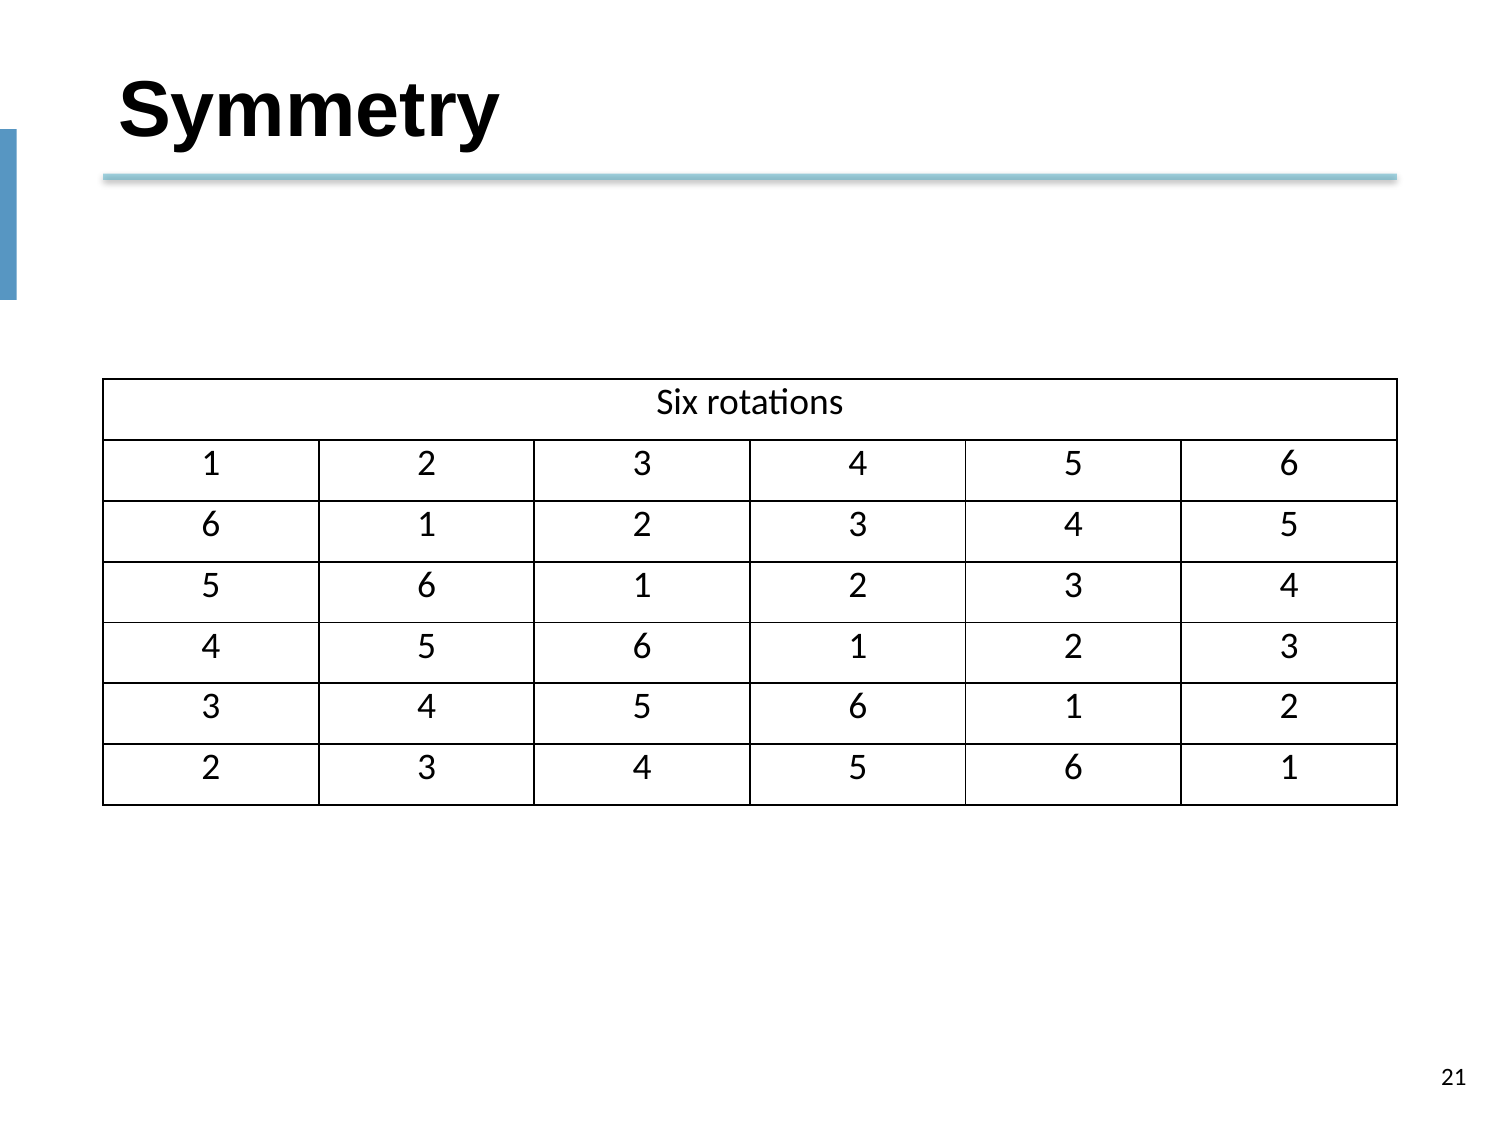

# Symmetry

| Six rotations |  |  |  |  |  |
| --- | --- | --- | --- | --- | --- |
| 1 | 2 | 3 | 4 | 5 | 6 |
| 6 | 1 | 2 | 3 | 4 | 5 |
| 5 | 6 | 1 | 2 | 3 | 4 |
| 4 | 5 | 6 | 1 | 2 | 3 |
| 3 | 4 | 5 | 6 | 1 | 2 |
| 2 | 3 | 4 | 5 | 6 | 1 |
21